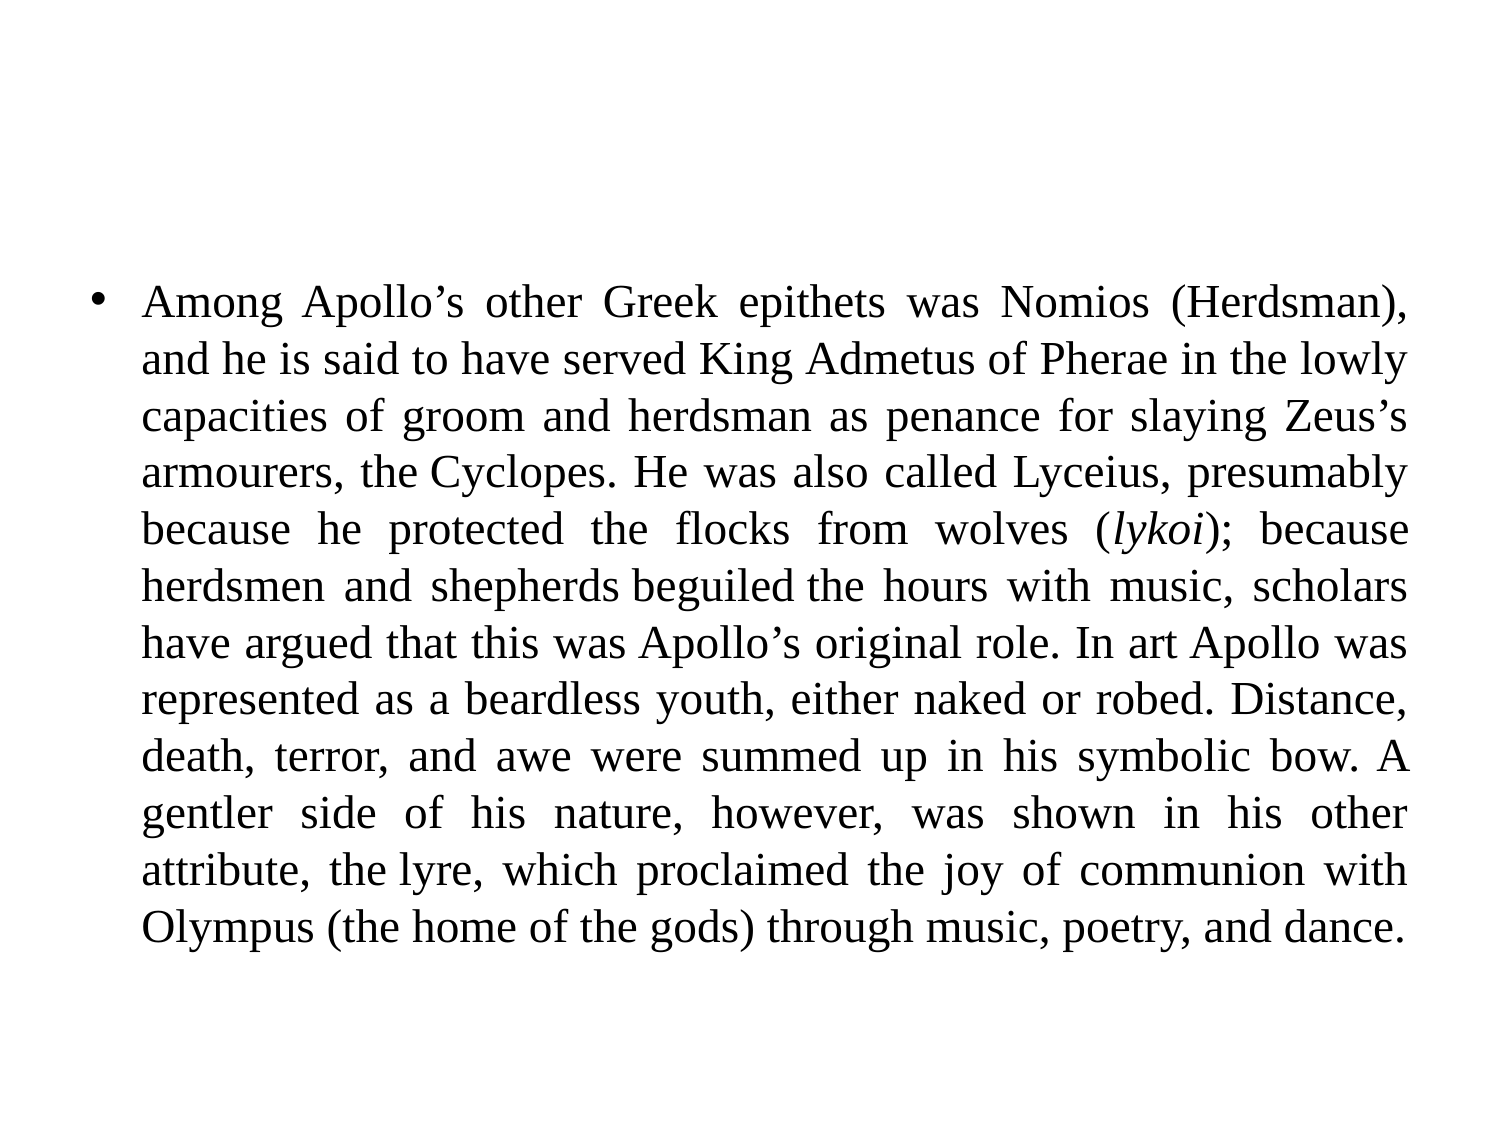

#
Among Apollo’s other Greek epithets was Nomios (Herdsman), and he is said to have served King Admetus of Pherae in the lowly capacities of groom and herdsman as penance for slaying Zeus’s armourers, the Cyclopes. He was also called Lyceius, presumably because he protected the flocks from wolves (lykoi); because herdsmen and shepherds beguiled the hours with music, scholars have argued that this was Apollo’s original role. In art Apollo was represented as a beardless youth, either naked or robed. Distance, death, terror, and awe were summed up in his symbolic bow. A gentler side of his nature, however, was shown in his other attribute, the lyre, which proclaimed the joy of communion with Olympus (the home of the gods) through music, poetry, and dance.